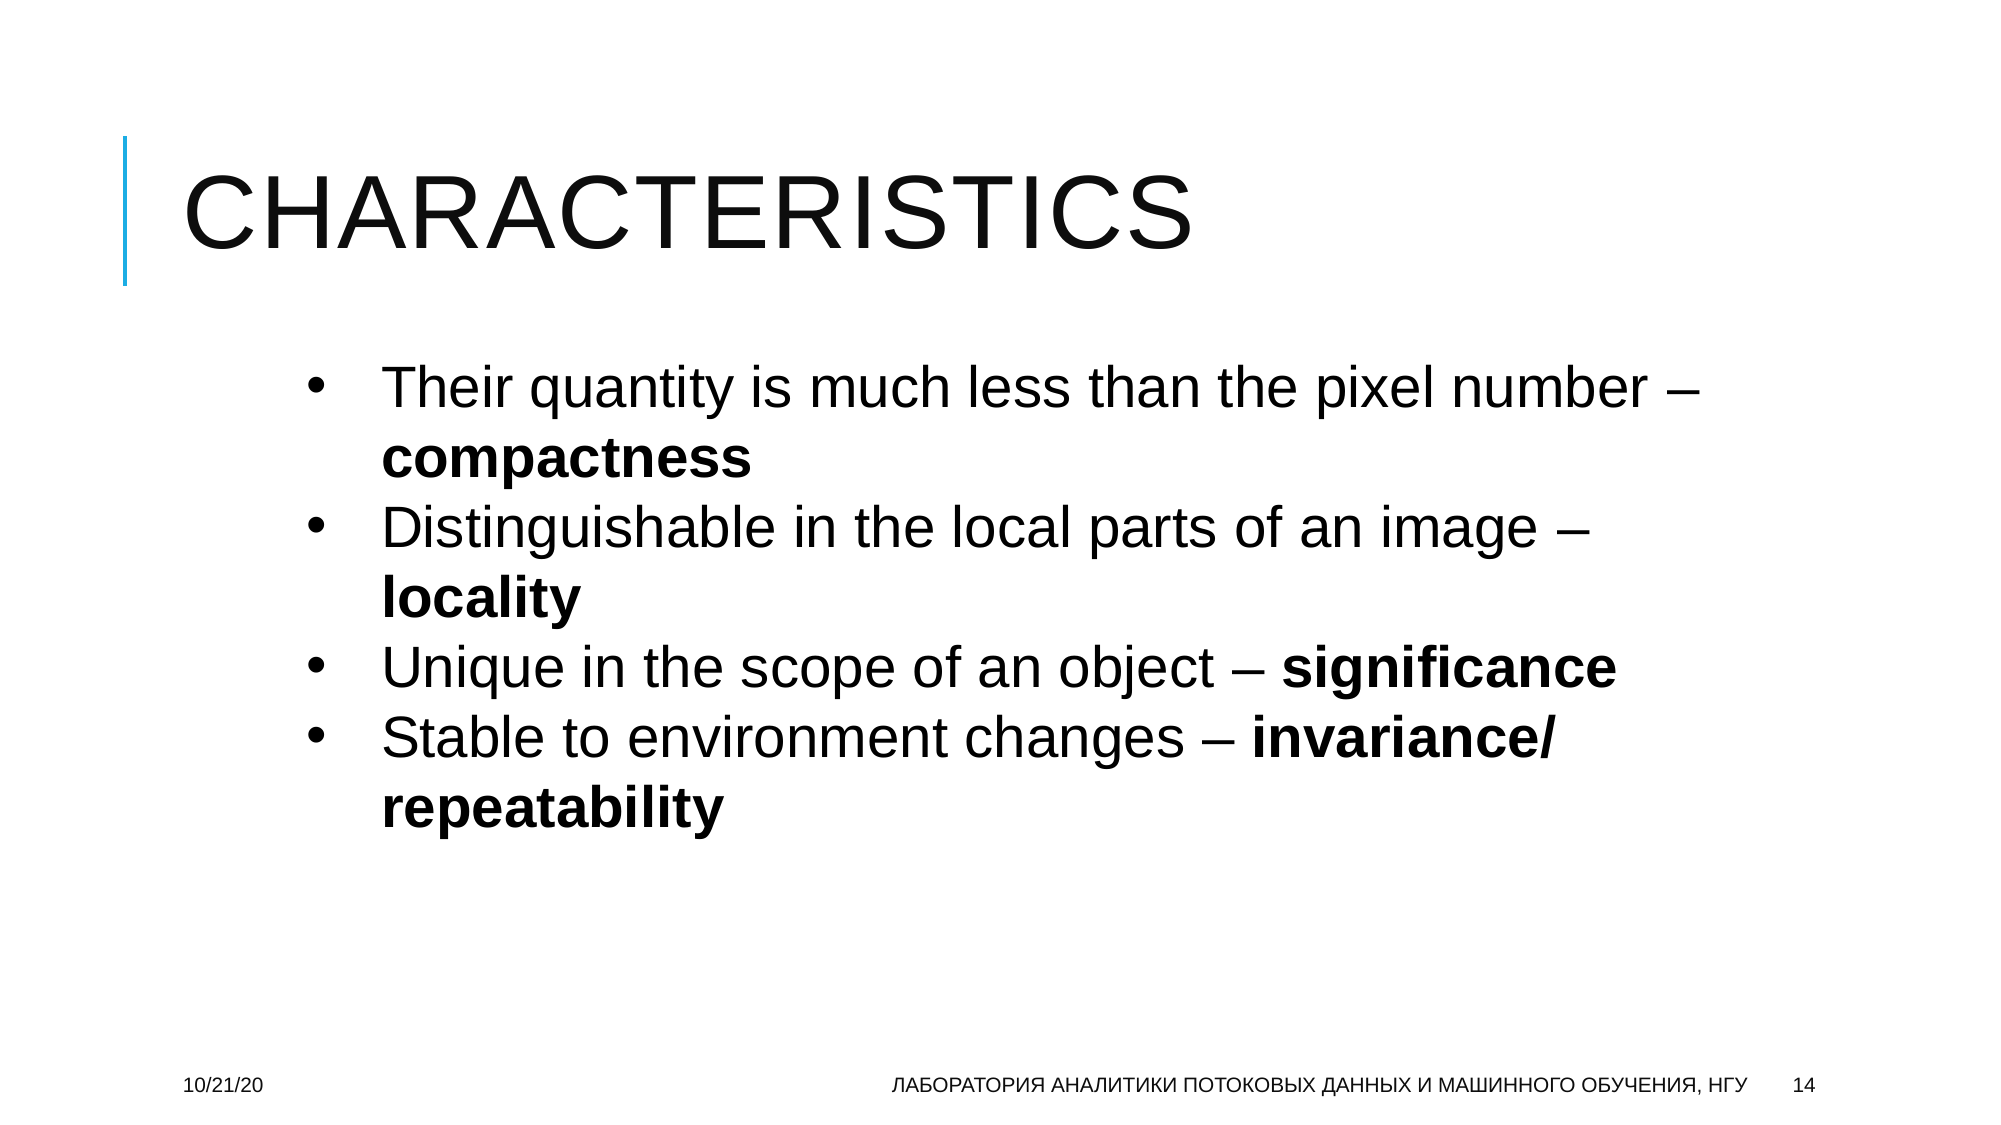

# Characteristics
Their quantity is much less than the pixel number – compactness
Distinguishable in the local parts of an image – locality
Unique in the scope of an object – significance
Stable to environment changes – invariance/ repeatability
10/21/20
Лаборатория аналитики потоковых данных и машинного обучения, НГУ
14